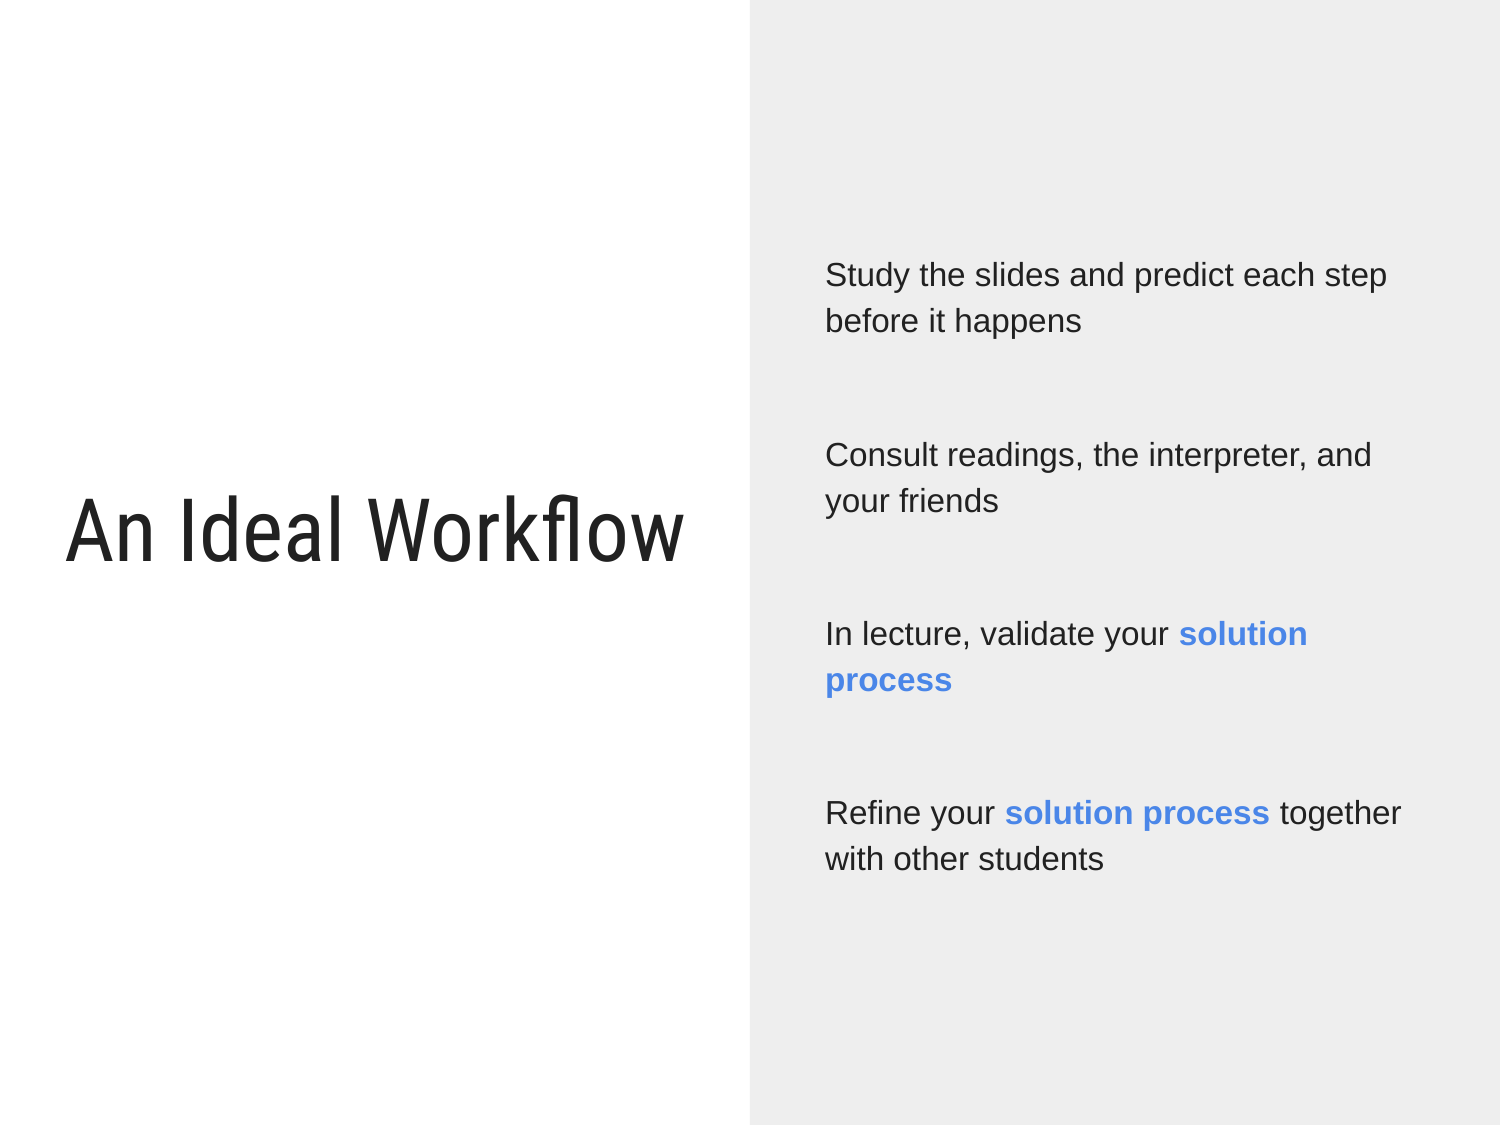

Study the slides and predict each step before it happens

Consult readings, the interpreter, and your friends

In lecture, validate your solution process

Refine your solution process together with other students
# An Ideal Workflow